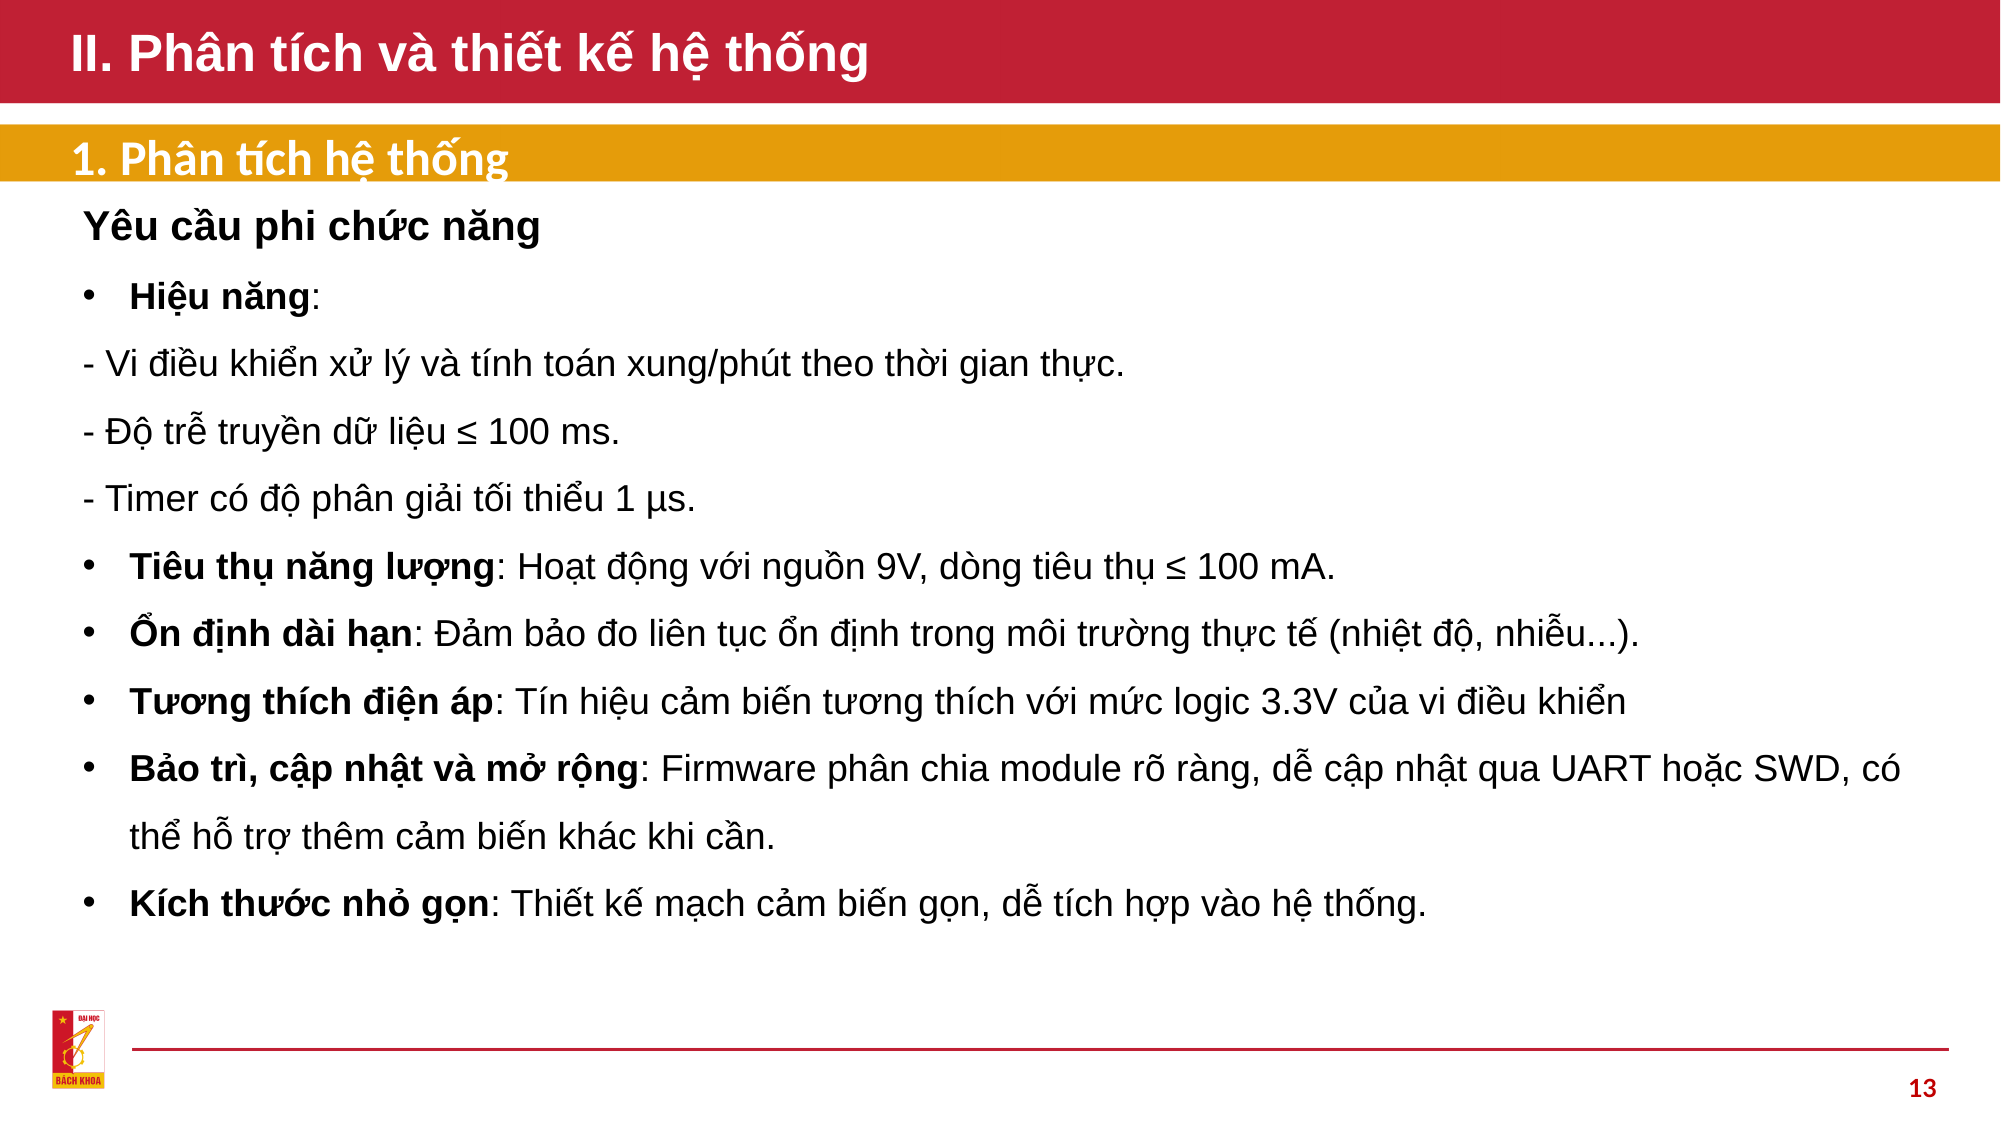

# II. Phân tích và thiết kế hệ thống
1. Phân tích hệ thống
Yêu cầu phi chức năng
Hiệu năng:
- Vi điều khiển xử lý và tính toán xung/phút theo thời gian thực.
- Độ trễ truyền dữ liệu ≤ 100 ms.
- Timer có độ phân giải tối thiểu 1 µs.
Tiêu thụ năng lượng: Hoạt động với nguồn 9V, dòng tiêu thụ ≤ 100 mA.
Ổn định dài hạn: Đảm bảo đo liên tục ổn định trong môi trường thực tế (nhiệt độ, nhiễu...).
Tương thích điện áp: Tín hiệu cảm biến tương thích với mức logic 3.3V của vi điều khiển
Bảo trì, cập nhật và mở rộng: Firmware phân chia module rõ ràng, dễ cập nhật qua UART hoặc SWD, có thể hỗ trợ thêm cảm biến khác khi cần.
Kích thước nhỏ gọn: Thiết kế mạch cảm biến gọn, dễ tích hợp vào hệ thống.

13